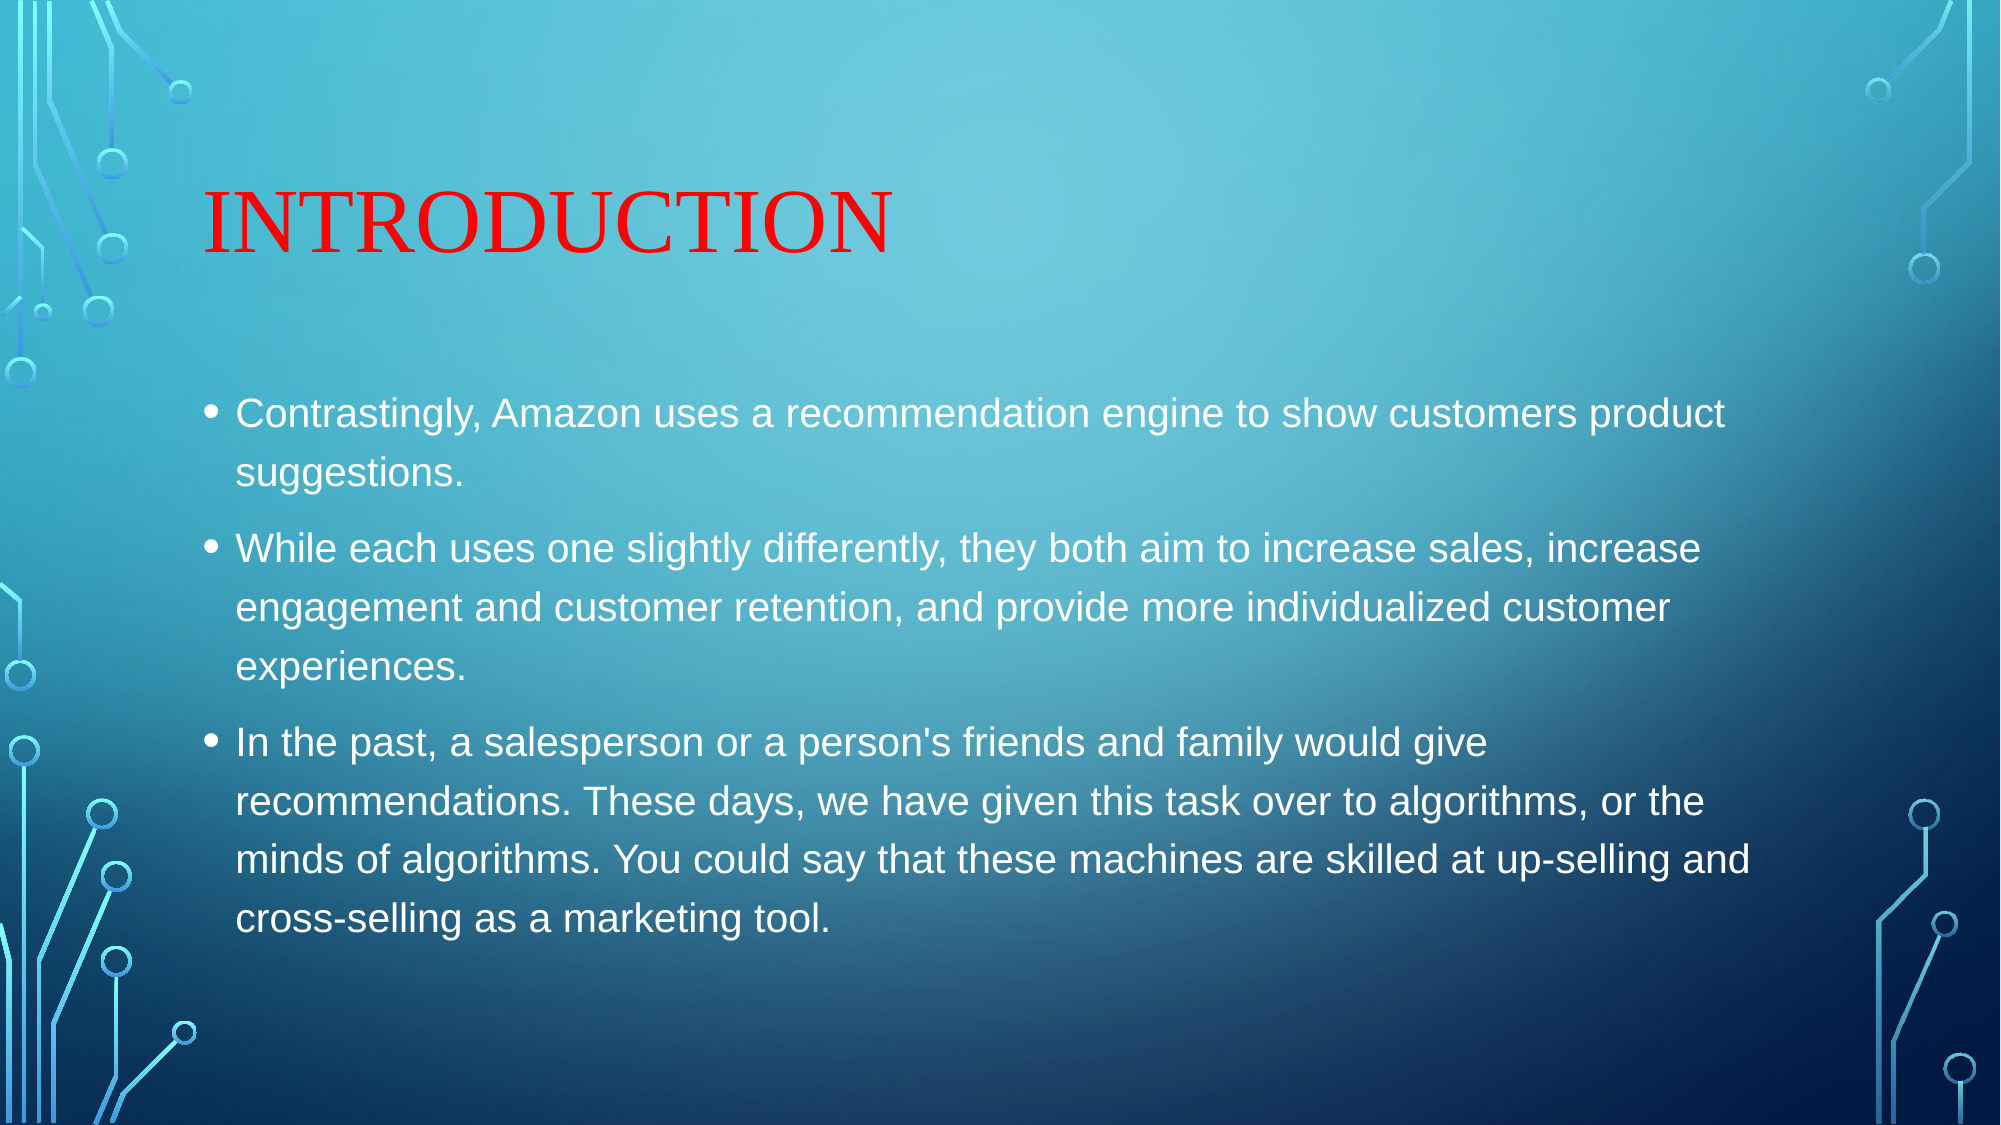

# Introduction
Contrastingly, Amazon uses a recommendation engine to show customers product suggestions.
While each uses one slightly differently, they both aim to increase sales, increase engagement and customer retention, and provide more individualized customer experiences.
In the past, a salesperson or a person's friends and family would give recommendations. These days, we have given this task over to algorithms, or the minds of algorithms. You could say that these machines are skilled at up-selling and cross-selling as a marketing tool.